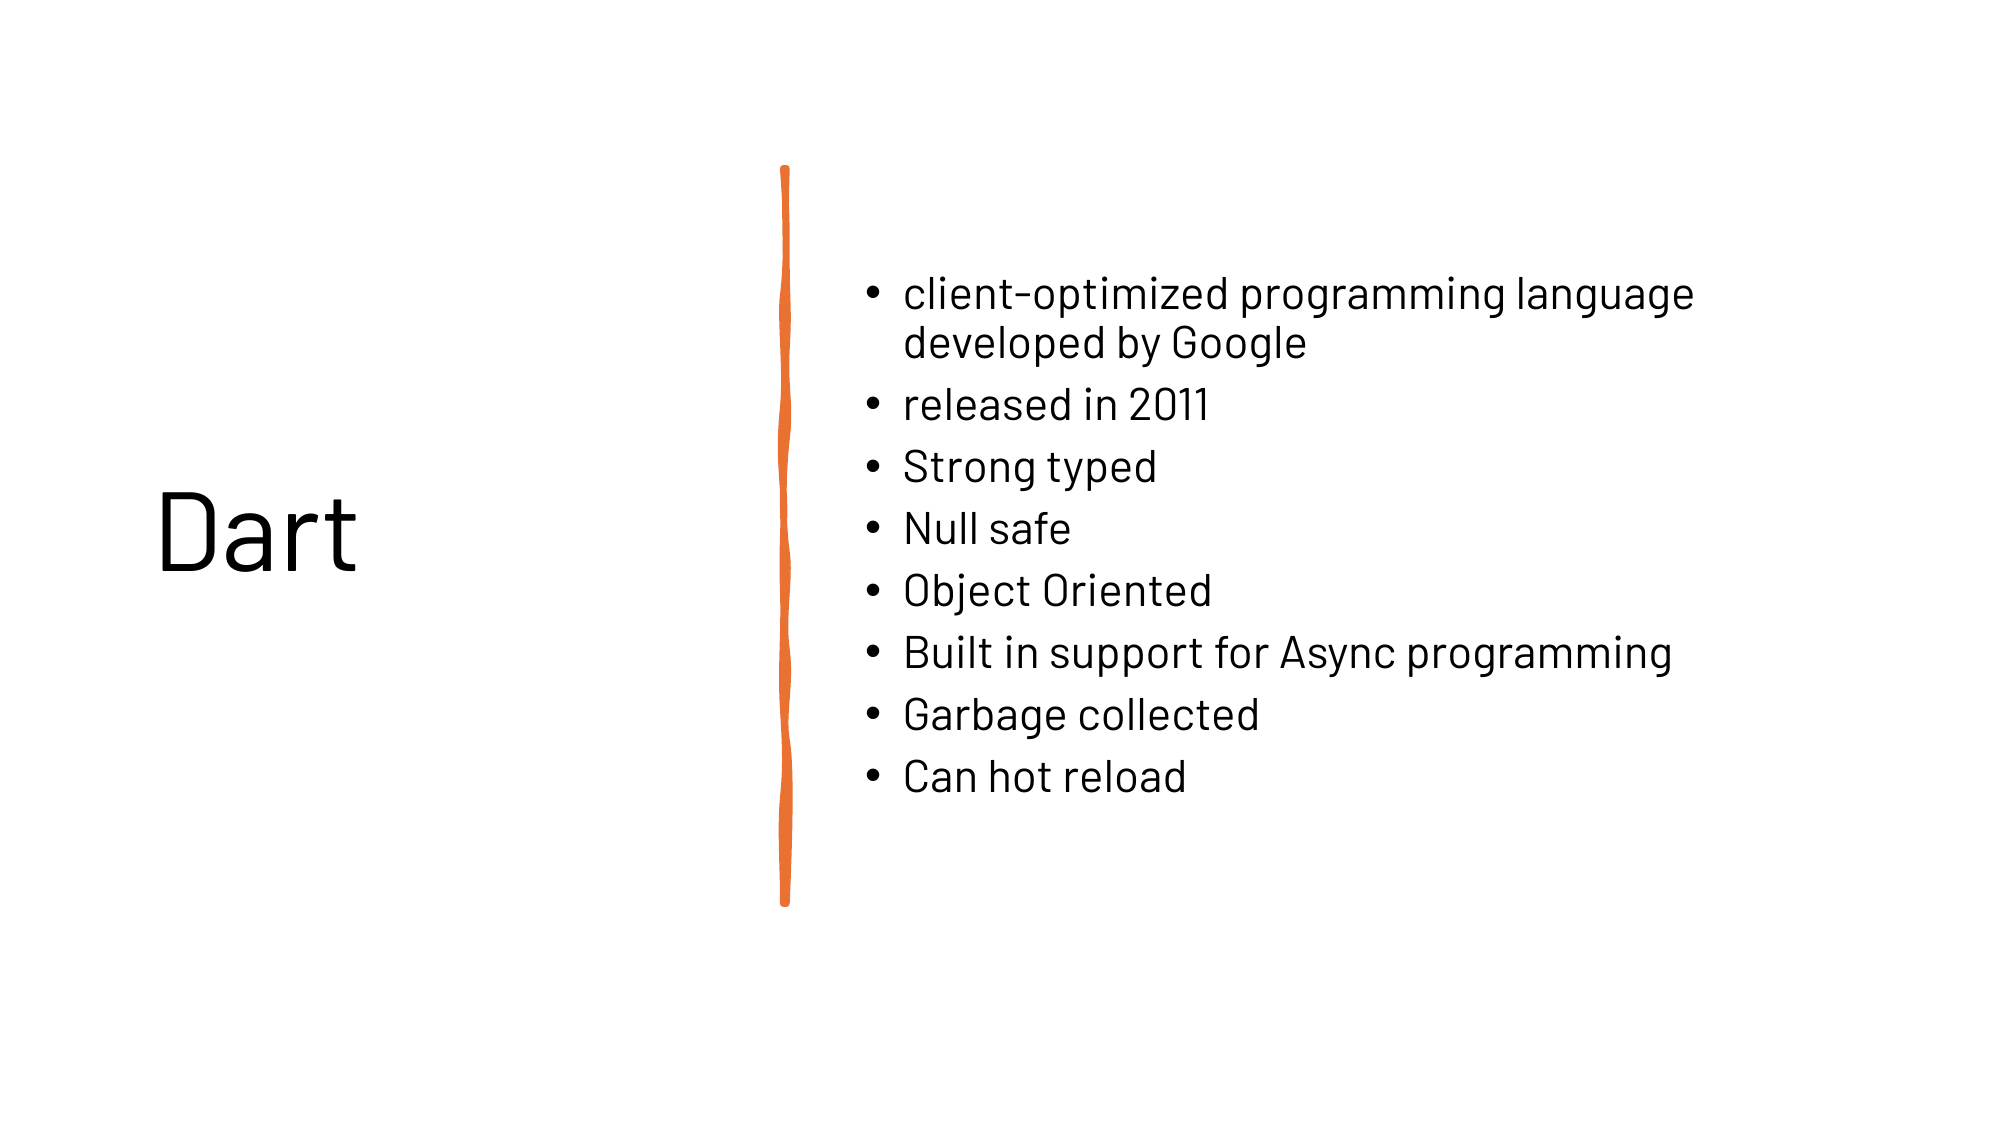

Dart
client-optimized programming language developed by Google
released in 2011
Strong typed
Null safe
Object Oriented
Built in support for Async programming
Garbage collected
Can hot reload